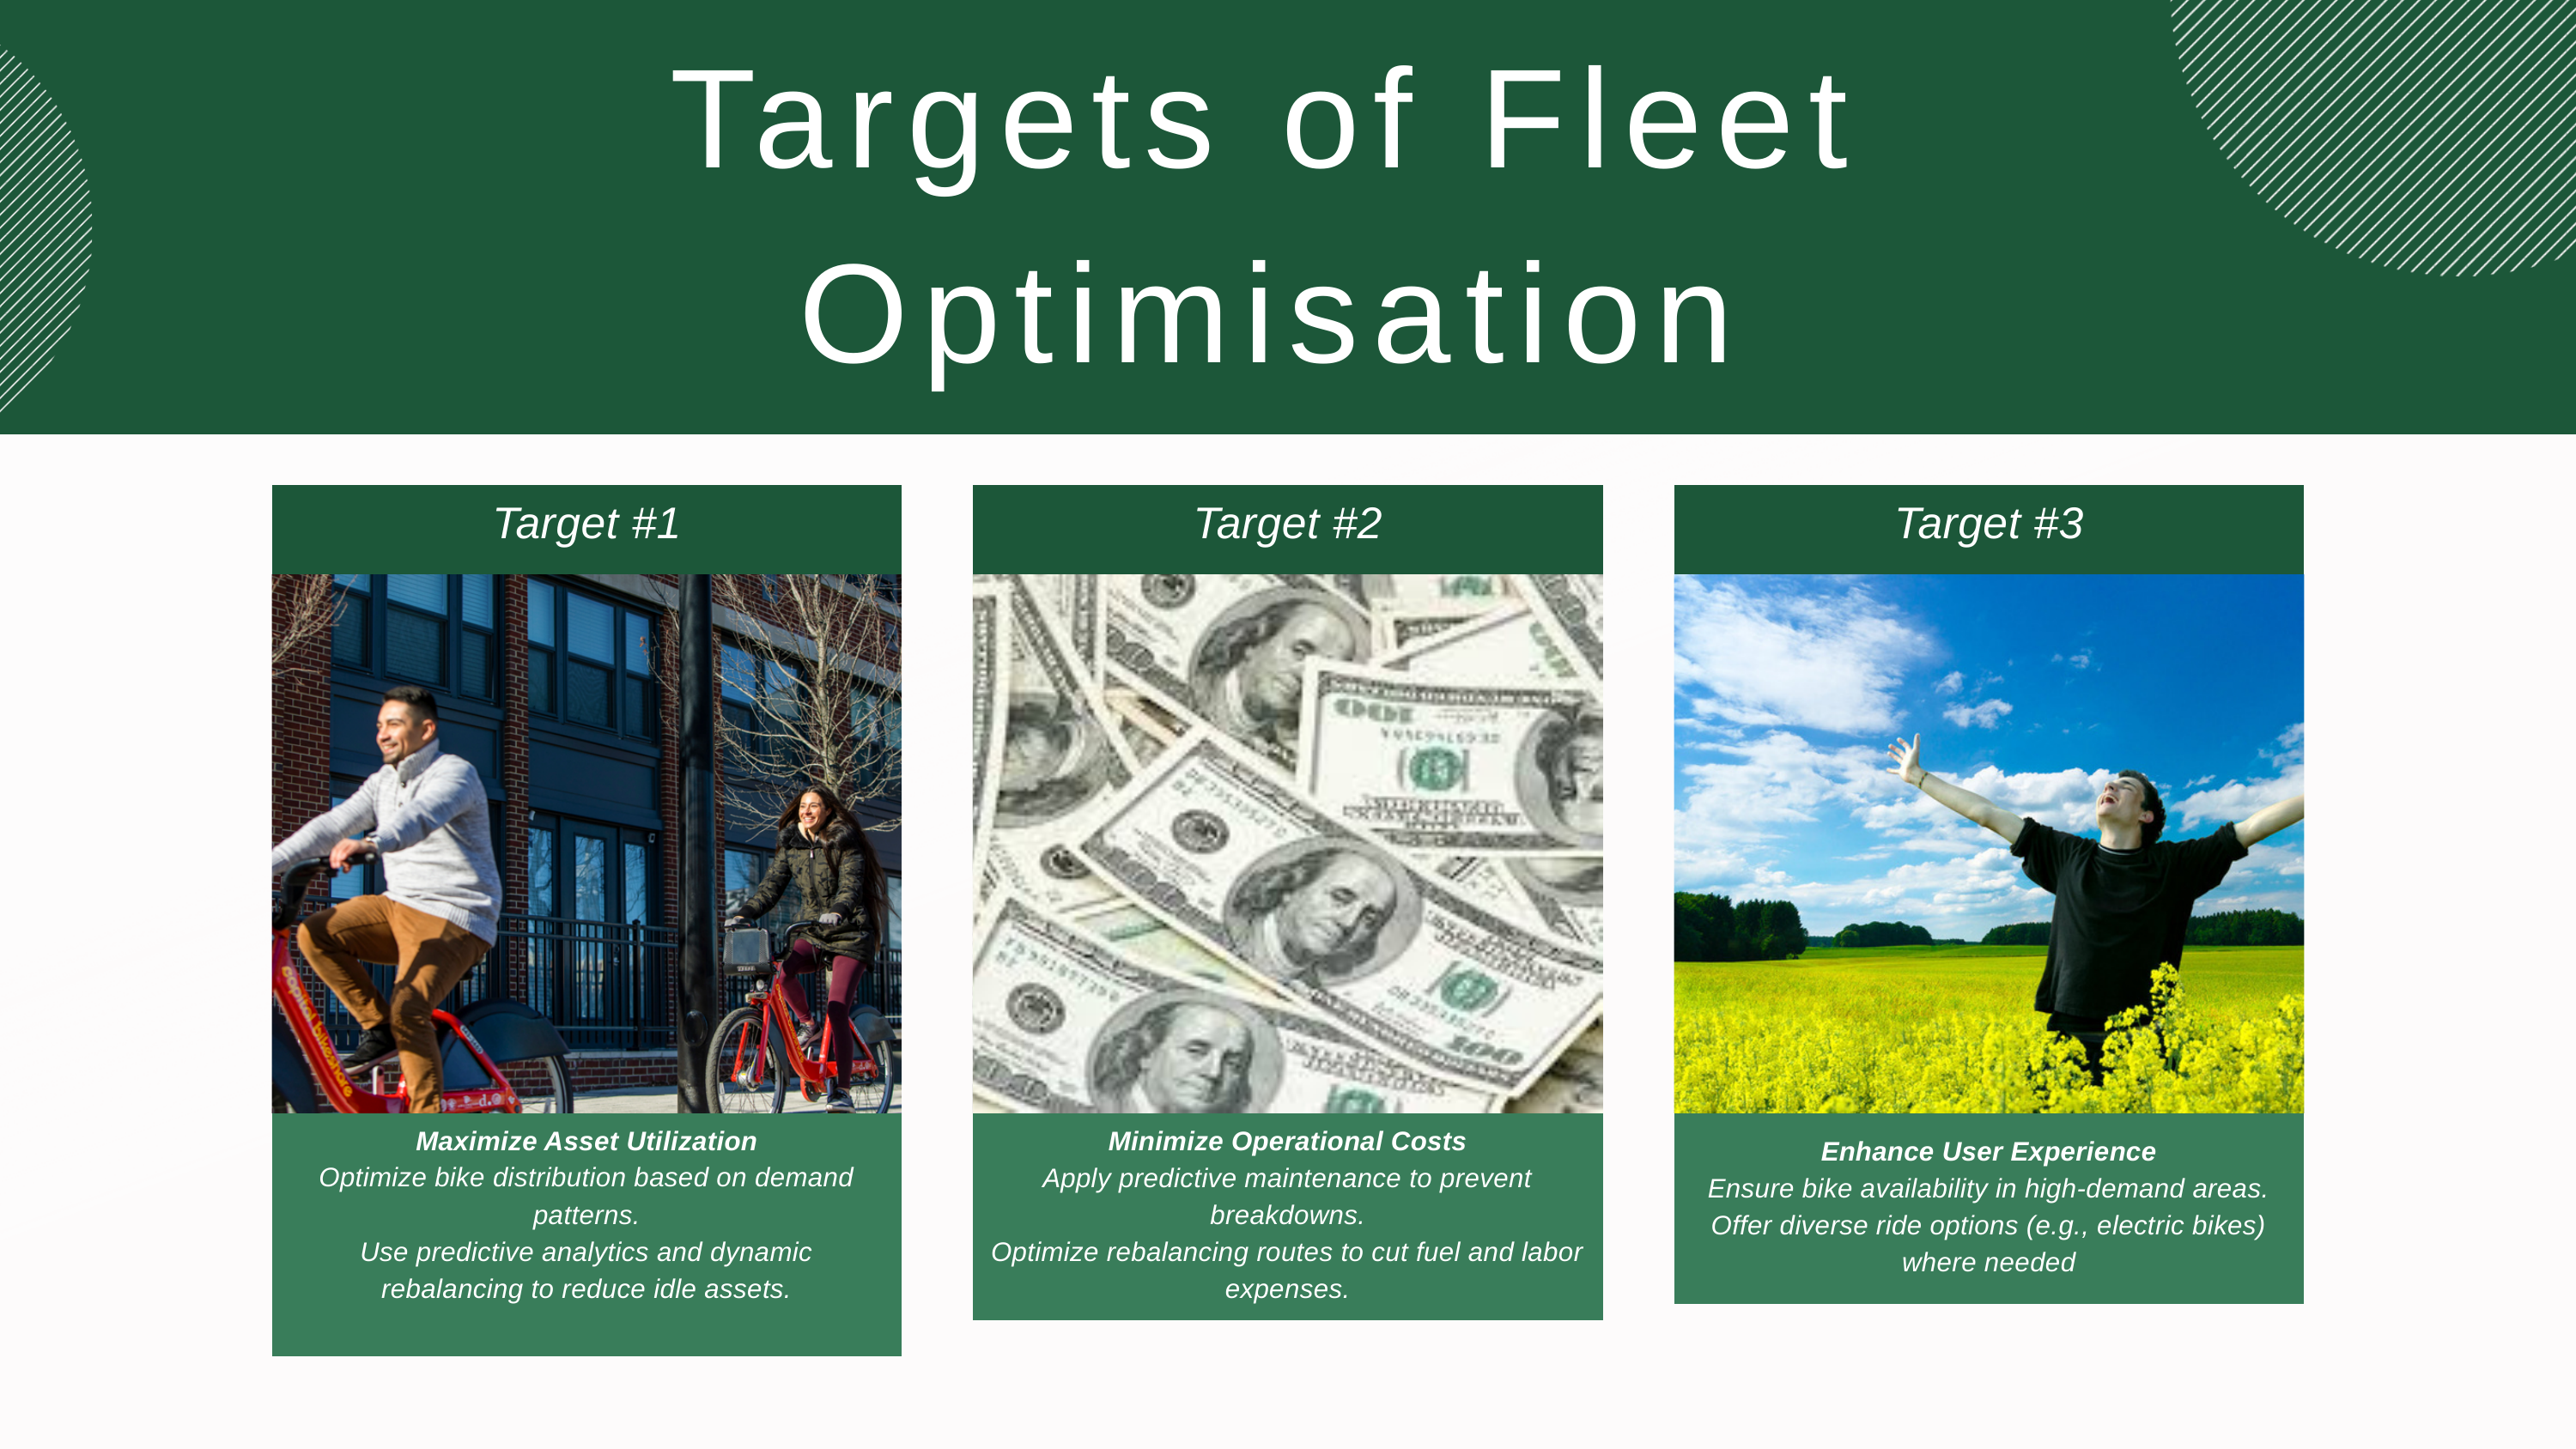

Targets of Fleet Optimisation

Target #1

Target #2

Target #3

Maximize Asset Utilization
Optimize bike distribution based on demand patterns.
Use predictive analytics and dynamic rebalancing to reduce idle assets.

Minimize Operational Costs
Apply predictive maintenance to prevent breakdowns.
Optimize rebalancing routes to cut fuel and labor expenses.

Enhance User Experience
Ensure bike availability in high-demand areas.
Offer diverse ride options (e.g., electric bikes) where needed